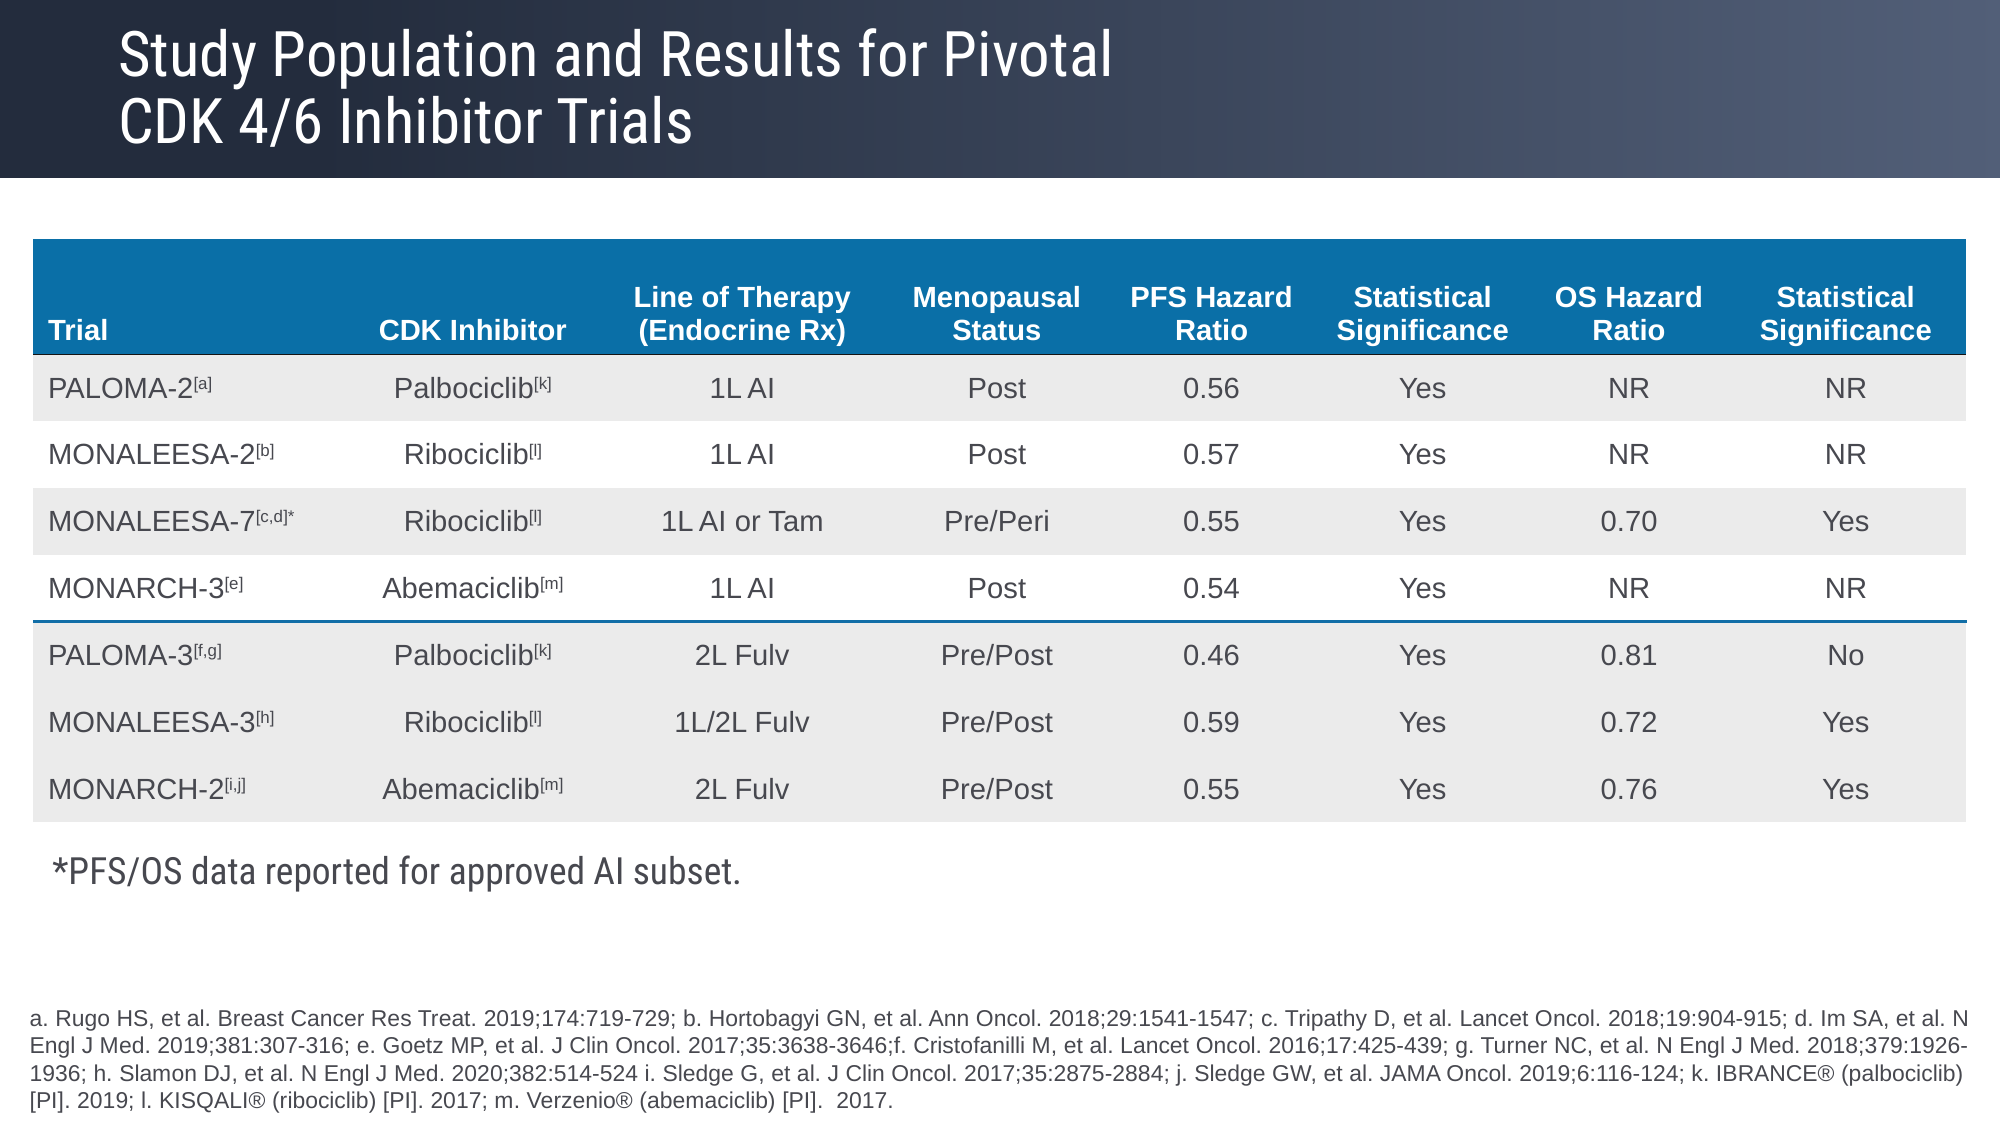

# Study Population and Results for Pivotal CDK 4/6 Inhibitor Trials

| Trial | CDK Inhibitor | Line of Therapy (Endocrine Rx) | Menopausal Status | PFS Hazard Ratio | Statistical Significance | OS Hazard Ratio | Statistical Significance |
| --- | --- | --- | --- | --- | --- | --- | --- |
| PALOMA-2[a] | Palbociclib[k] | 1L AI | Post | 0.56 | Yes | NR | NR |
| MONALEESA-2[b] | Ribociclib[l] | 1L AI | Post | 0.57 | Yes | NR | NR |
| MONALEESA-7[c,d]\* | Ribociclib[l] | 1L AI or Tam | Pre/Peri | 0.55 | Yes | 0.70 | Yes |
| MONARCH-3[e] | Abemaciclib[m] | 1L AI | Post | 0.54 | Yes | NR | NR |
| PALOMA-3[f,g] | Palbociclib[k] | 2L Fulv | Pre/Post | 0.46 | Yes | 0.81 | No |
| MONALEESA-3[h] | Ribociclib[l] | 1L/2L Fulv | Pre/Post | 0.59 | Yes | 0.72 | Yes |
| MONARCH-2[i,j] | Abemaciclib[m] | 2L Fulv | Pre/Post | 0.55 | Yes | 0.76 | Yes |
*PFS/OS data reported for approved AI subset.
a. Rugo HS, et al. Breast Cancer Res Treat. 2019;174:719-729; b. Hortobagyi GN, et al. Ann Oncol. 2018;29:1541-1547; c. Tripathy D, et al. Lancet Oncol. 2018;19:904-915; d. Im SA, et al. N Engl J Med. 2019;381:307-316; e. Goetz MP, et al. J Clin Oncol. 2017;35:3638-3646;f. Cristofanilli M, et al. Lancet Oncol. 2016;17:425-439; g. Turner NC, et al. N Engl J Med. 2018;379:1926-1936; h. Slamon DJ, et al. N Engl J Med. 2020;382:514-524 i. Sledge G, et al. J Clin Oncol. 2017;35:2875-2884; j. Sledge GW, et al. JAMA Oncol. 2019;6:116-124; k. IBRANCE® (palbociclib) [PI]. 2019; l. KISQALI® (ribociclib) [PI]. 2017; m. Verzenio® (abemaciclib) [PI].  2017.